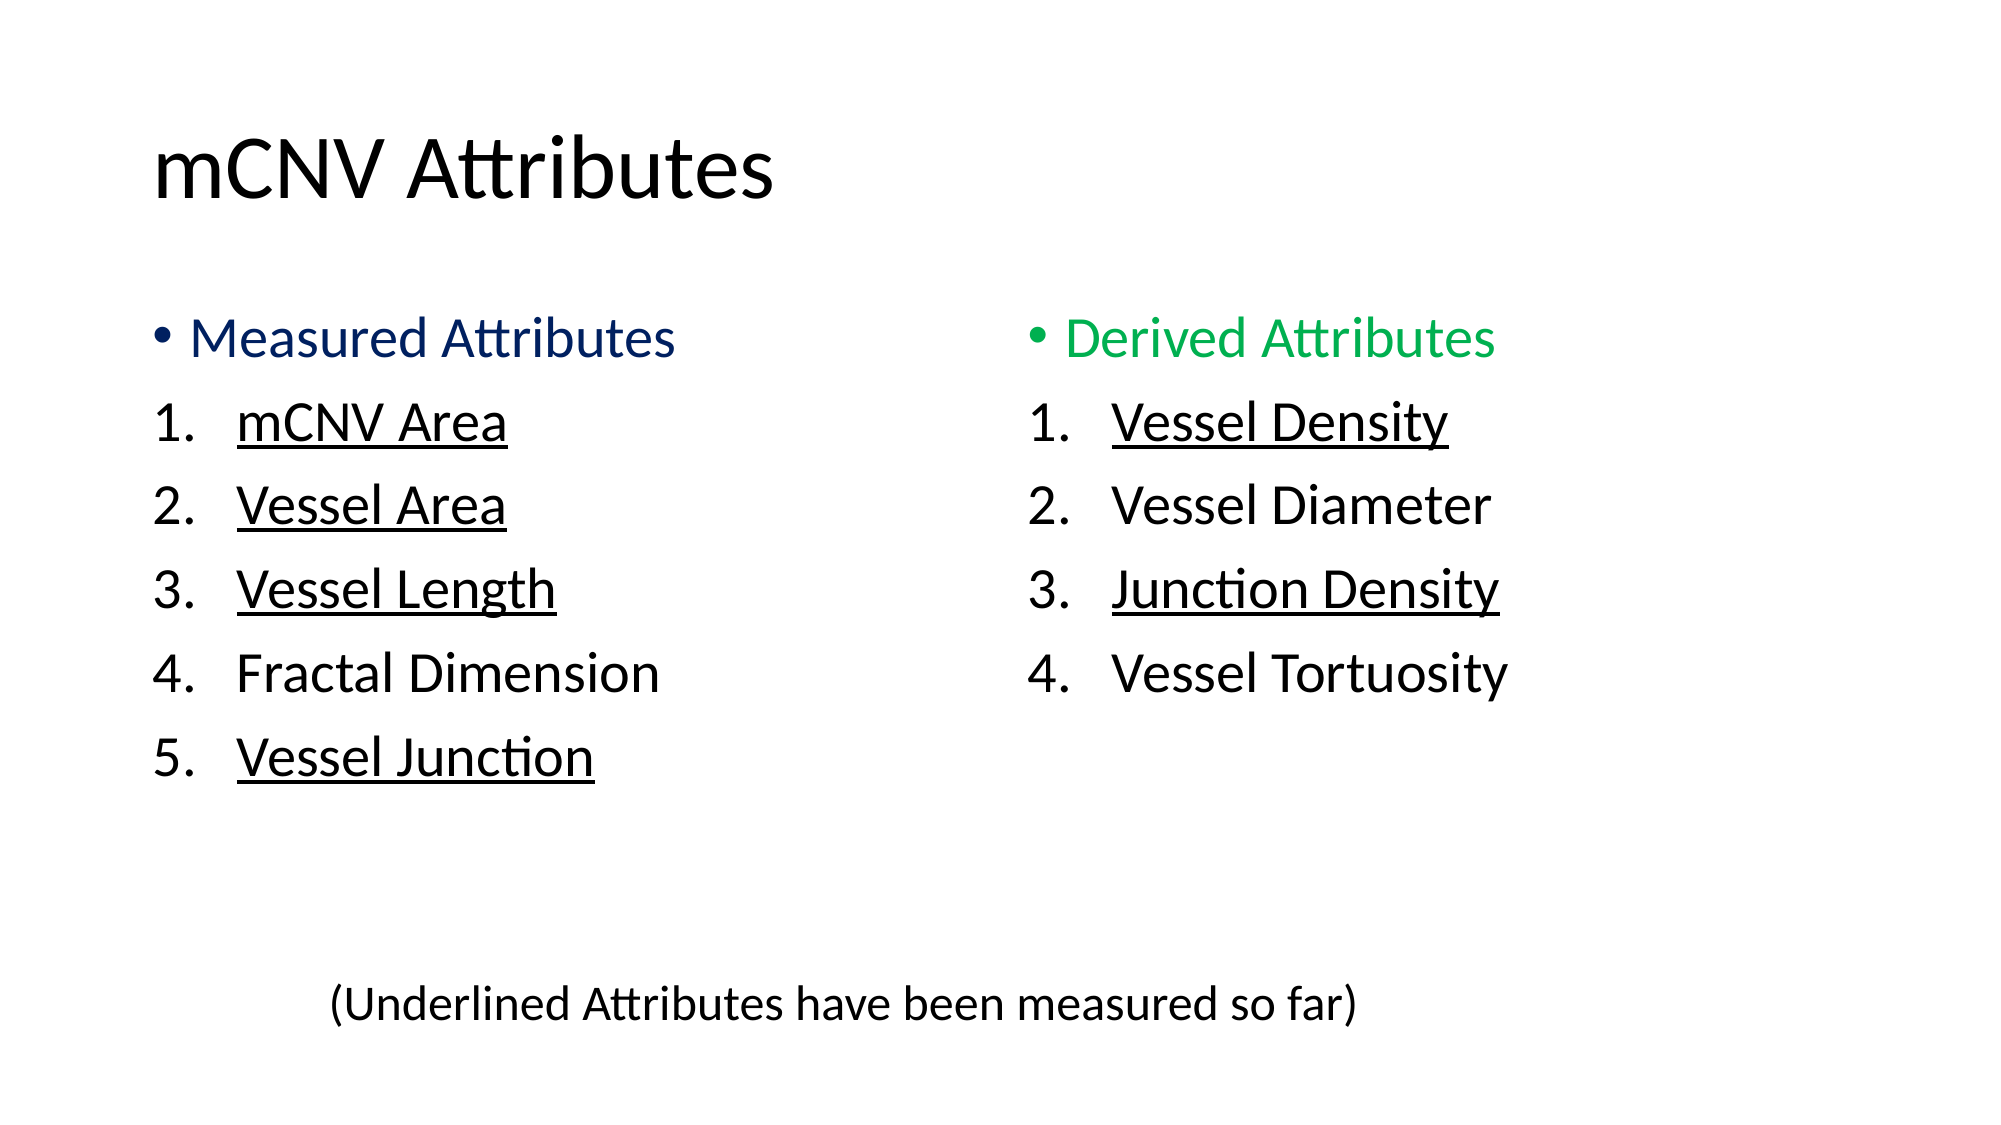

# mCNV Attributes
Measured Attributes
mCNV Area
Vessel Area
Vessel Length
Fractal Dimension
Vessel Junction

Derived Attributes
Vessel Density
Vessel Diameter
Junction Density
Vessel Tortuosity
(Underlined Attributes have been measured so far)